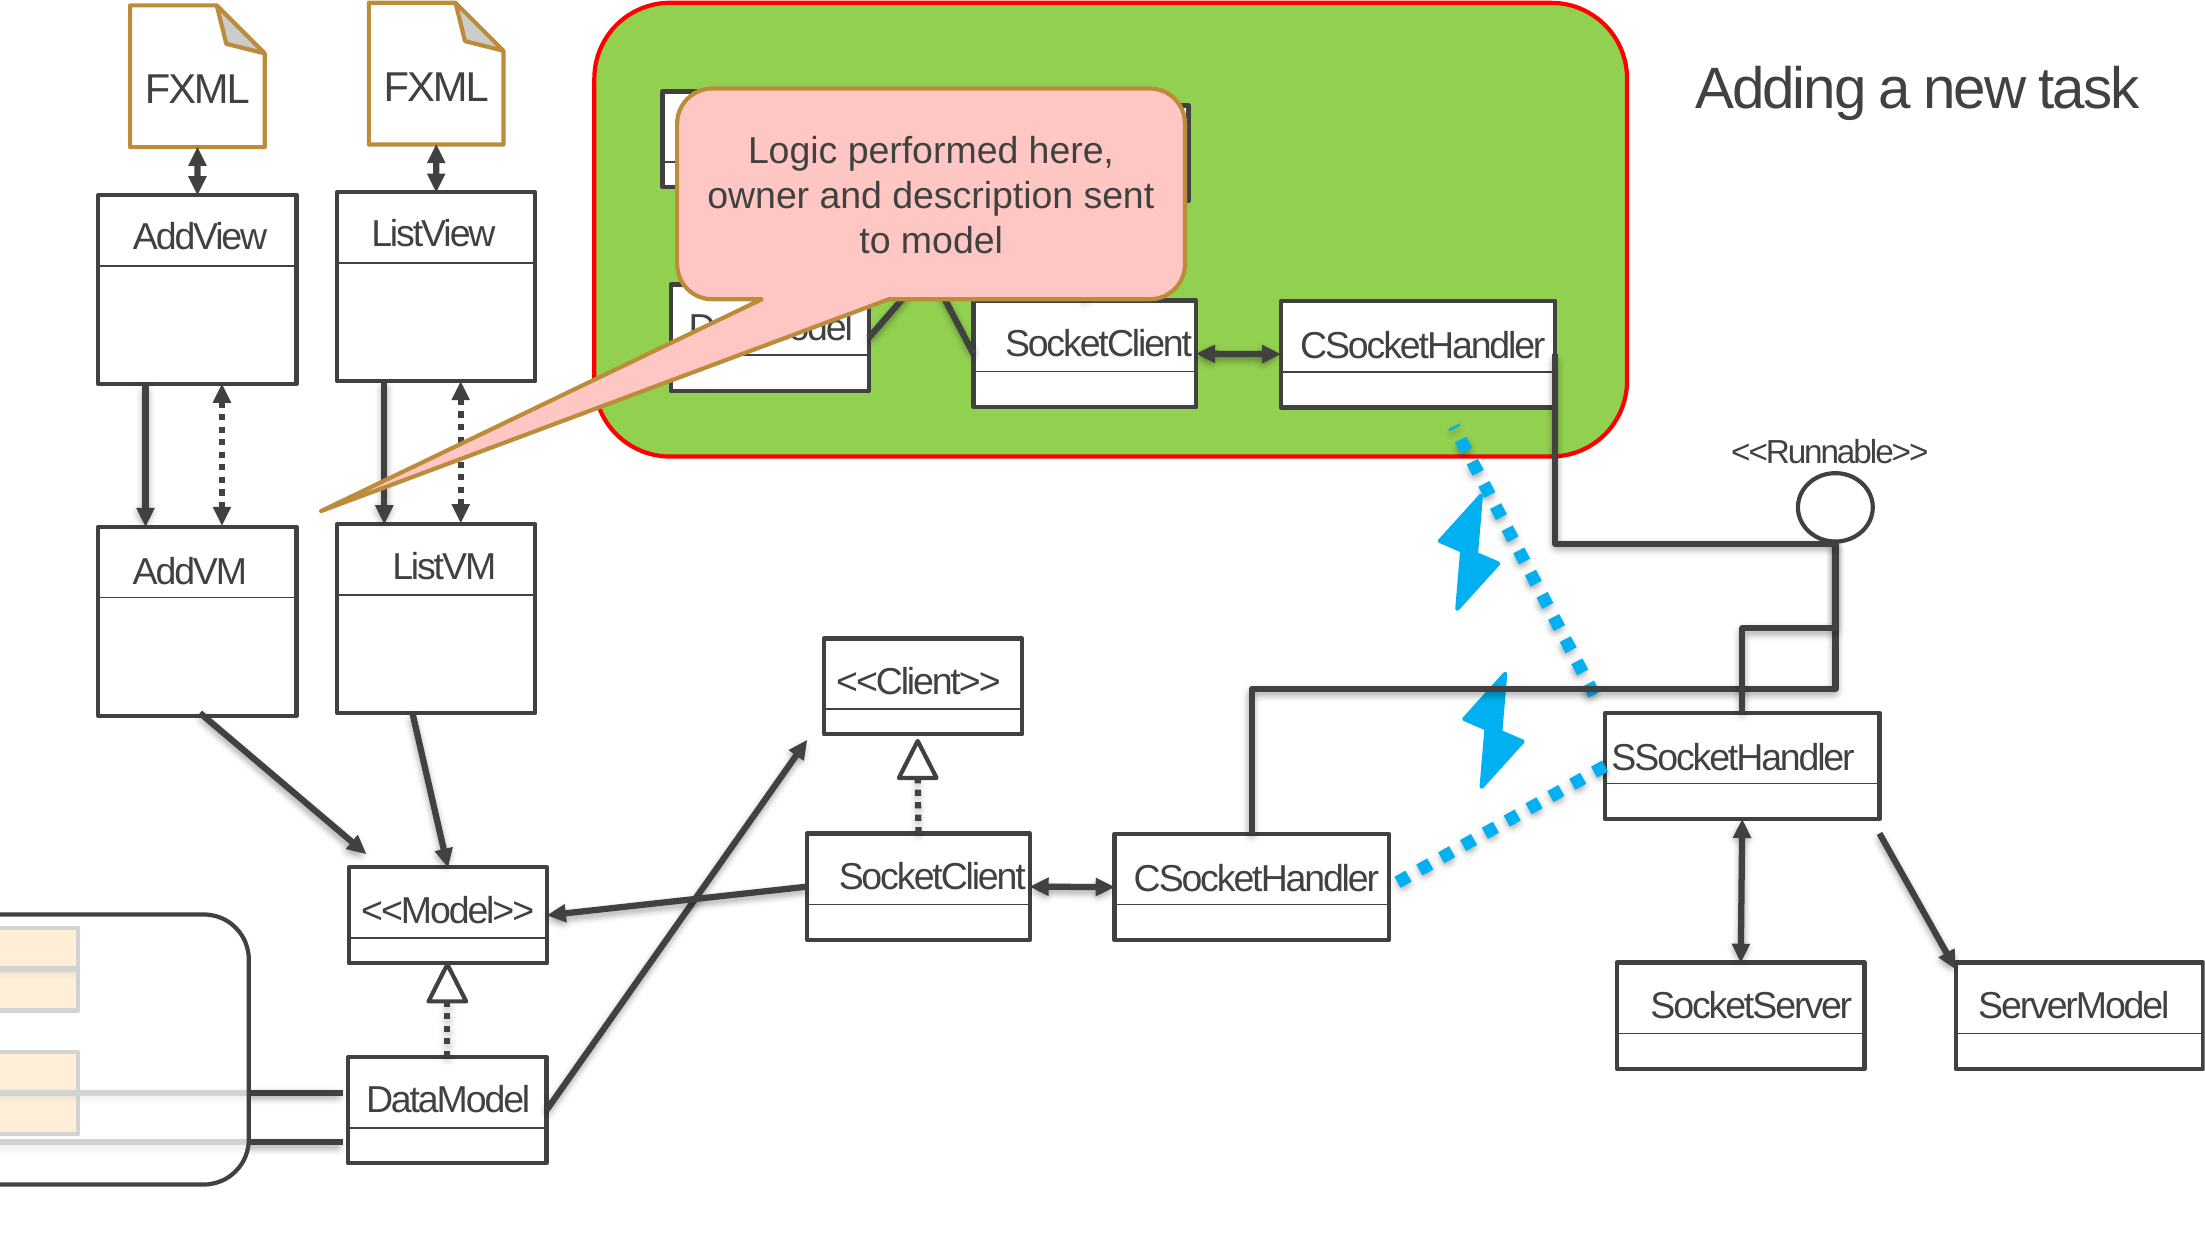

FXML

FXML
Adding a new task
Logic performed here, owner and description sent to model

<<Model>>

<<Client>>

ListView

AddView

DataModel

SocketClient

CSocketHandler
<<Runnable>>

ListVM

AddVM

<<Client>>

SSocketHandler

SocketClient

CSocketHandler

<<Model>>

SocketServer

ServerModel

DataModel